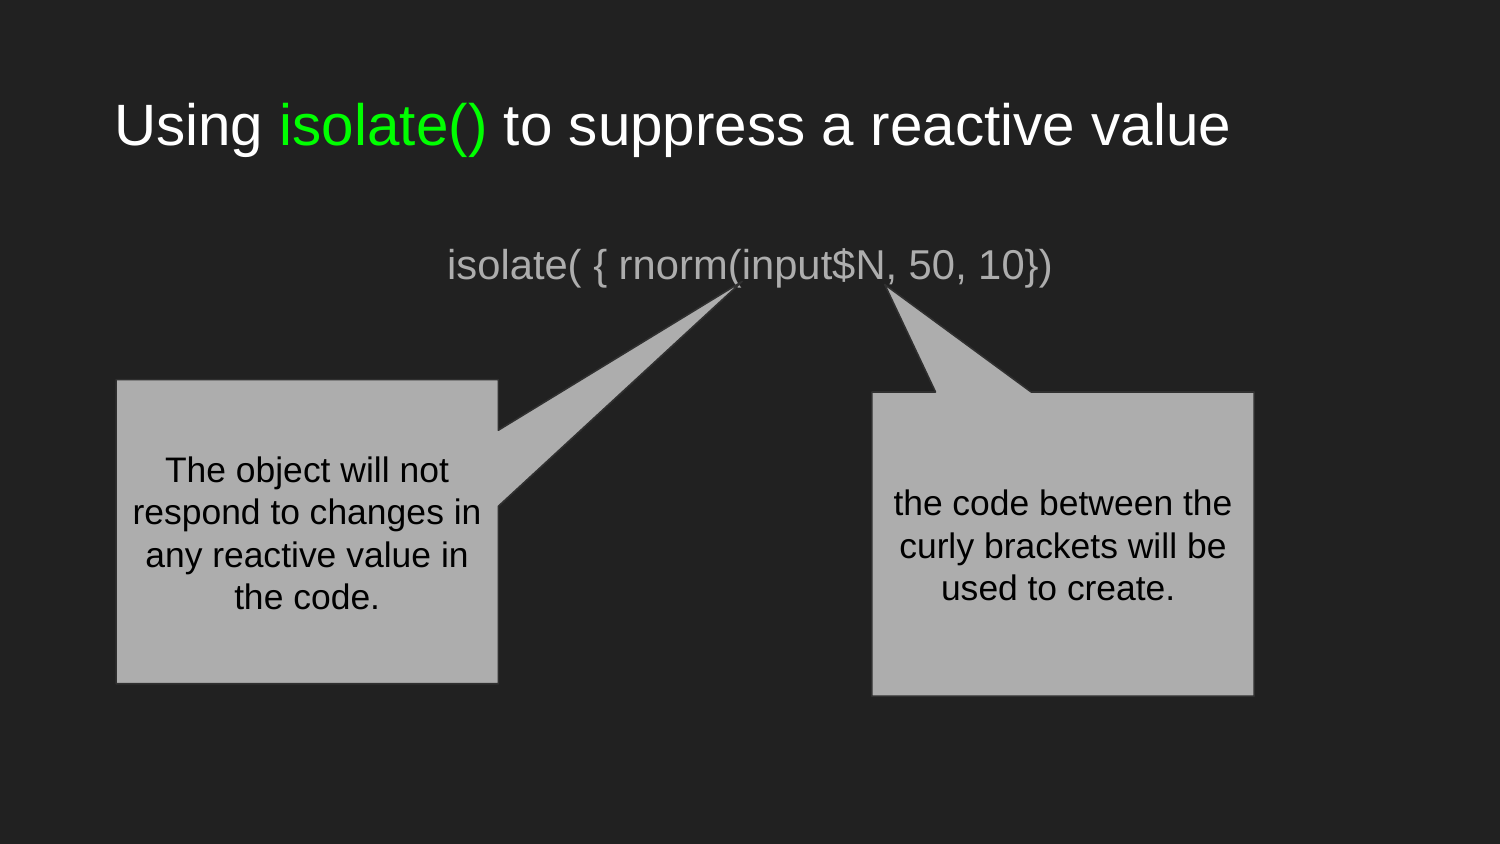

# Using isolate() to suppress a reactive value
isolate( { rnorm(input$N, 50, 10})
The object will not respond to changes in any reactive value in the code.
the code between the curly brackets will be used to create.